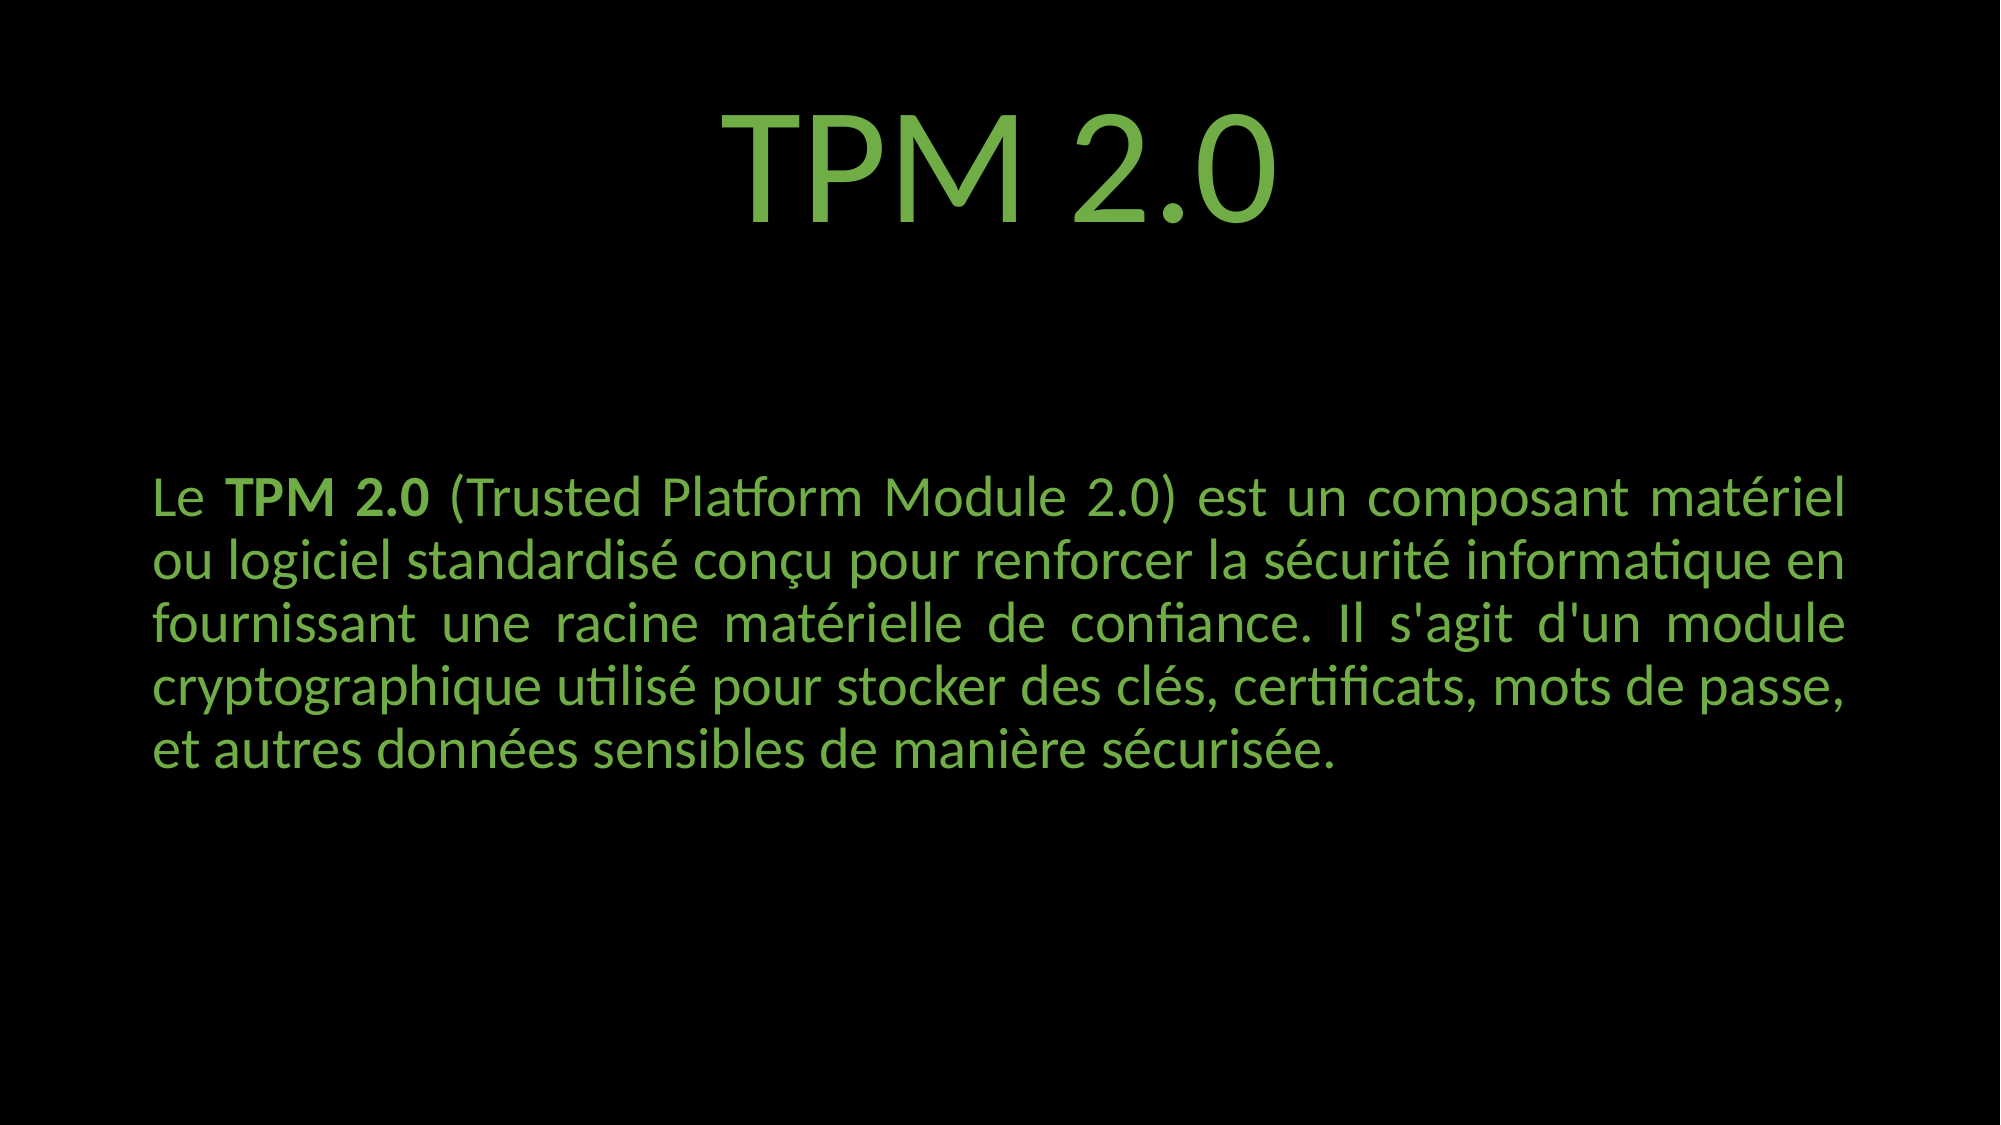

# TPM 2.0
Le TPM 2.0 (Trusted Platform Module 2.0) est un composant matériel ou logiciel standardisé conçu pour renforcer la sécurité informatique en fournissant une racine matérielle de confiance. Il s'agit d'un module cryptographique utilisé pour stocker des clés, certificats, mots de passe, et autres données sensibles de manière sécurisée.